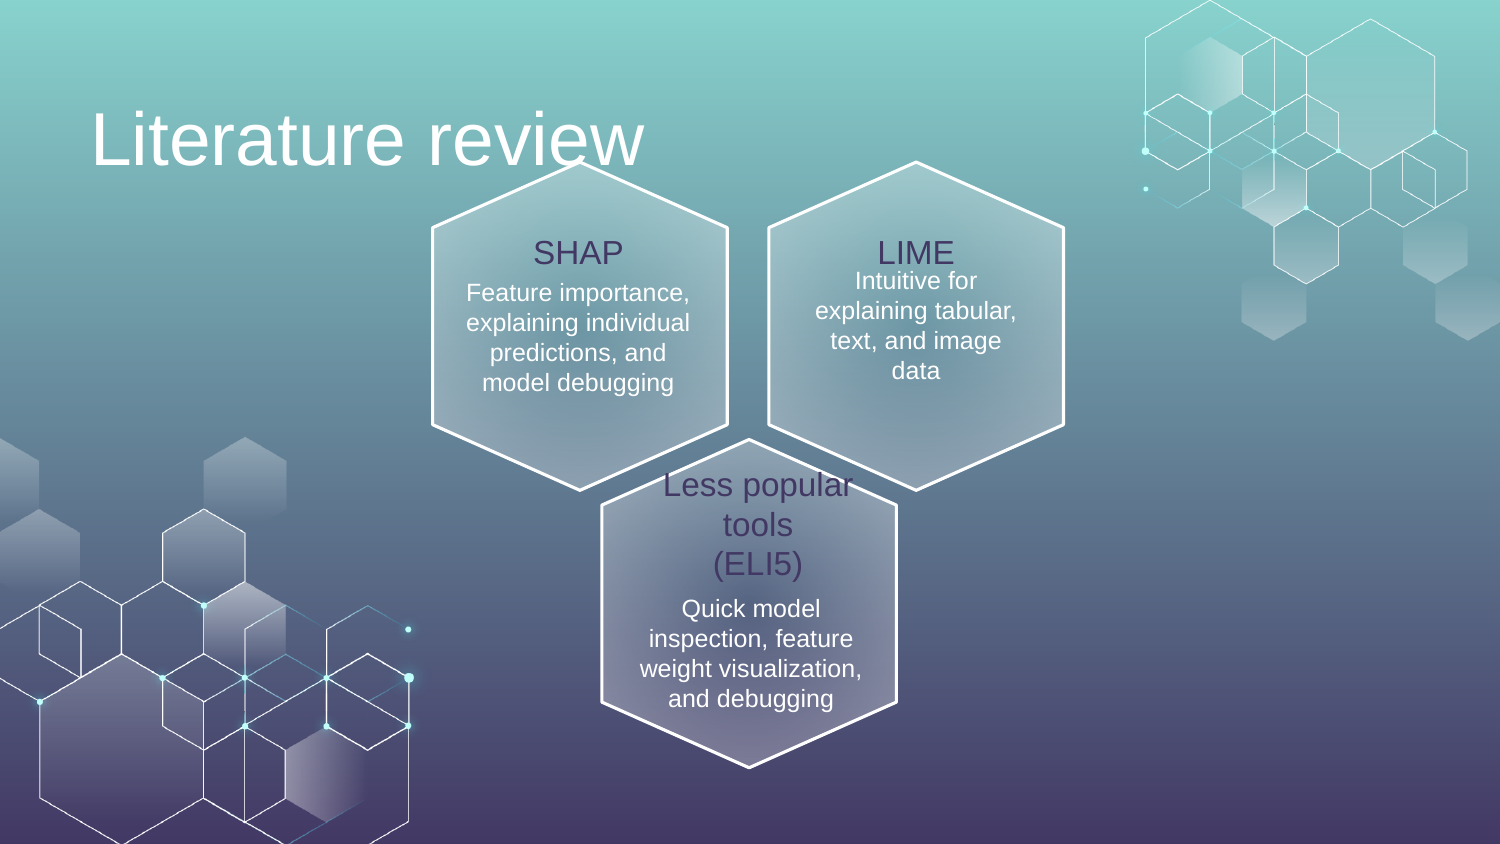

# Literature review
LIME
SHAP
Intuitive for explaining tabular, text, and image data
Feature importance, explaining individual predictions, and model debugging
Less popular tools
(ELI5)
Quick model inspection, feature weight visualization, and debugging